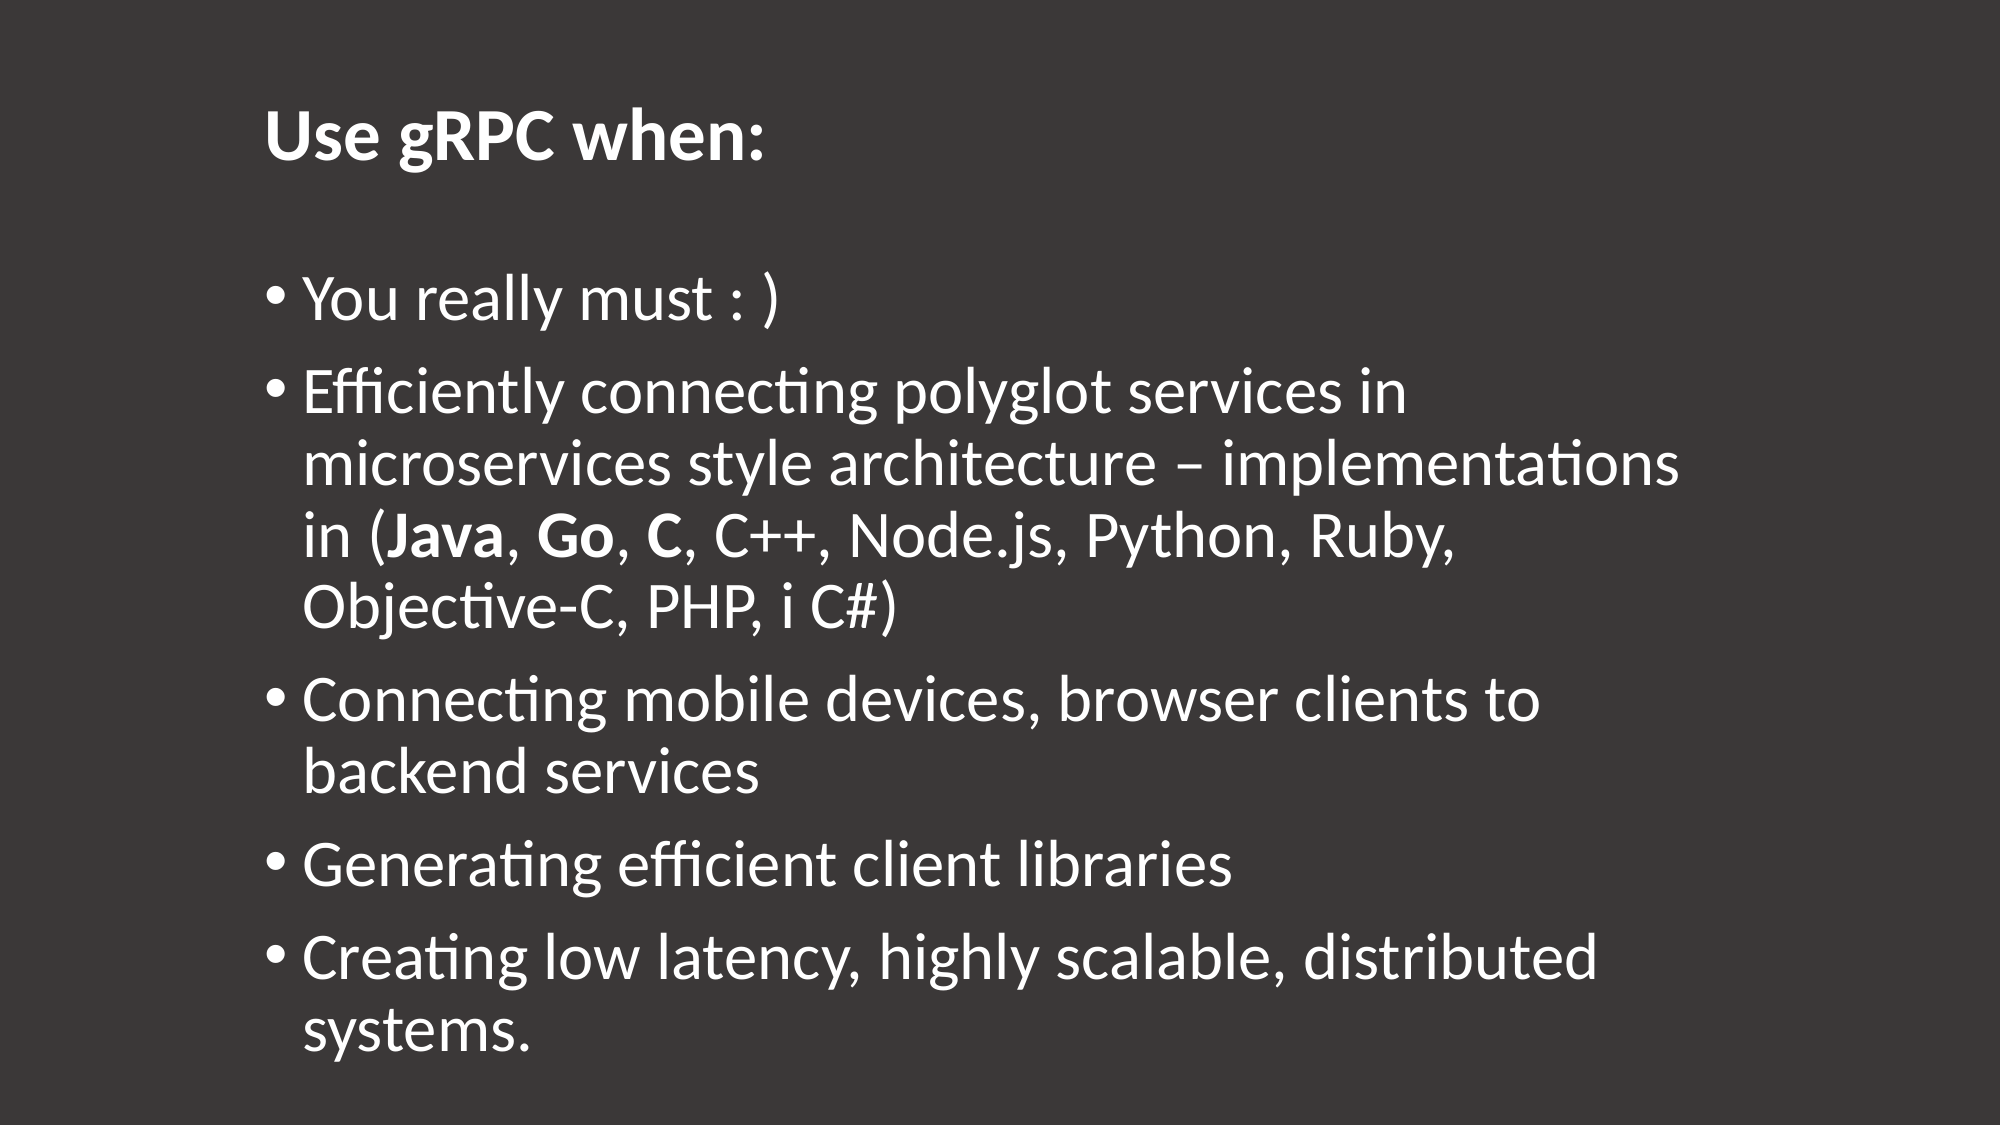

Use gRPC when:
You really must : )
Efficiently connecting polyglot services in microservices style architecture – implementations in (Java, Go, C, C++, Node.js, Python, Ruby, Objective-C, PHP, i C#)
Connecting mobile devices, browser clients to backend services
Generating efficient client libraries
Creating low latency, highly scalable, distributed systems.